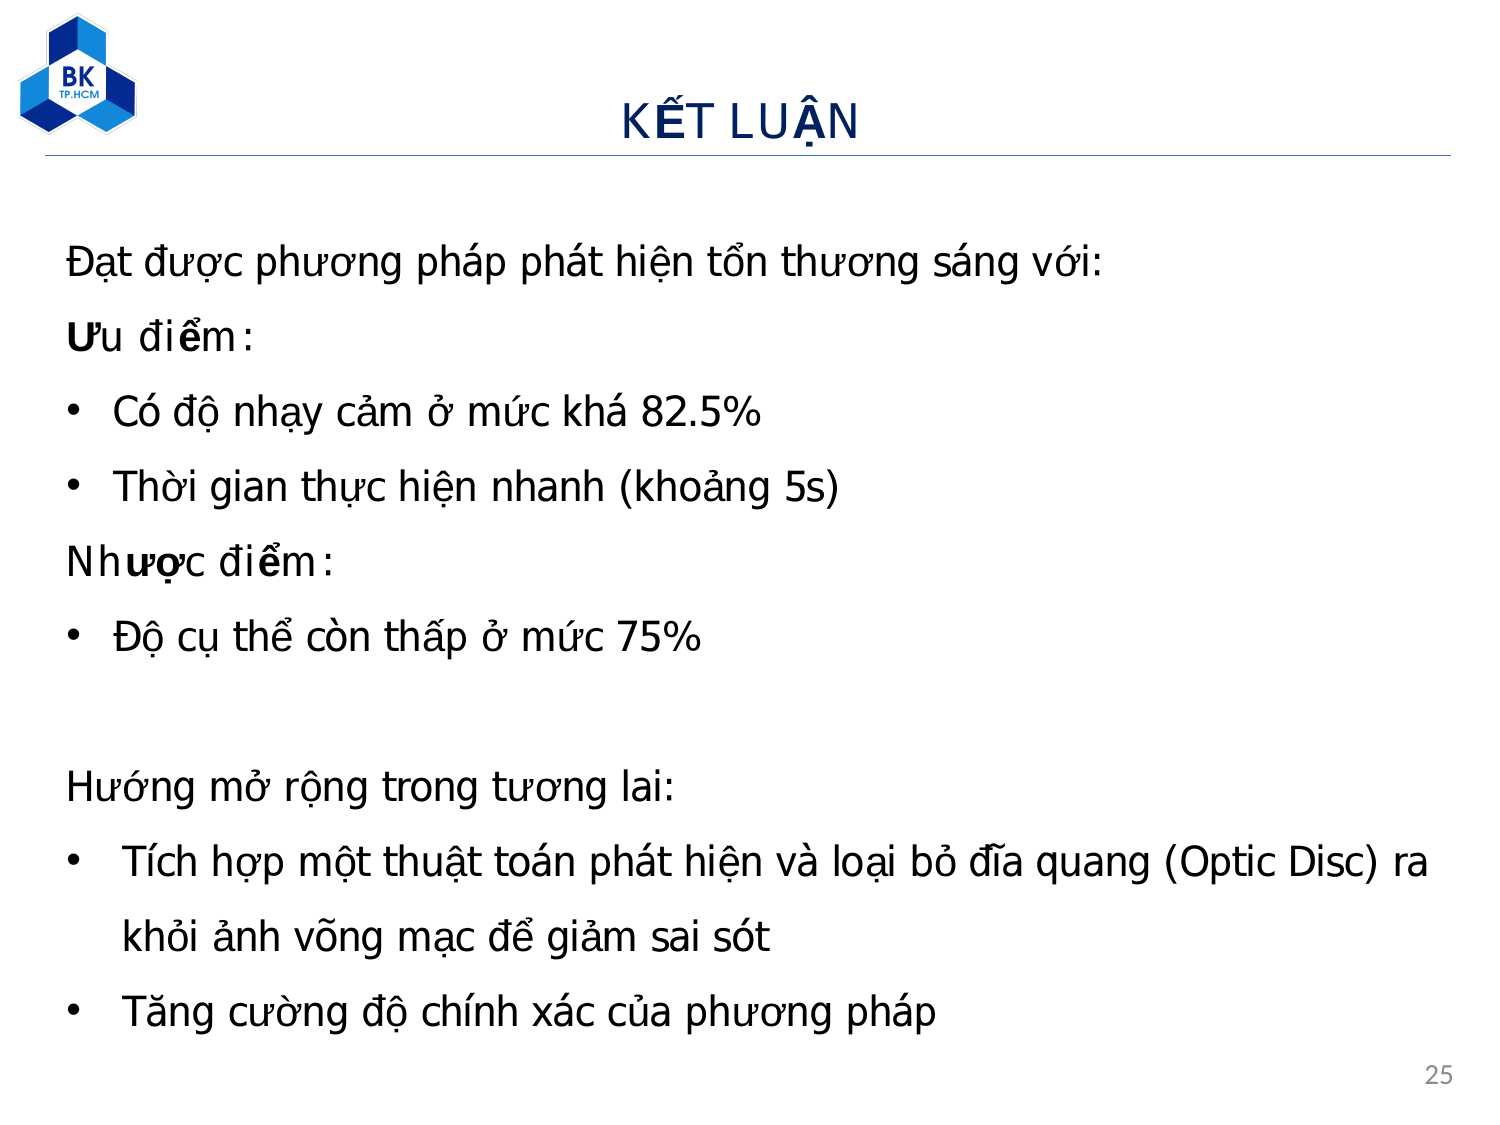

KẾT LUẬN
Đạt được phương pháp phát hiện tổn thương sáng với:
Ưu điểm:
Có độ nhạy cảm ở mức khá 82.5%
Thời gian thực hiện nhanh (khoảng 5s)
Nhược điểm:
Độ cụ thể còn thấp ở mức 75%

Hướng mở rộng trong tương lai:
Tích hợp một thuật toán phát hiện và loại bỏ đĩa quang (Optic Disc) ra khỏi ảnh võng mạc để giảm sai sót
Tăng cường độ chính xác của phương pháp

25